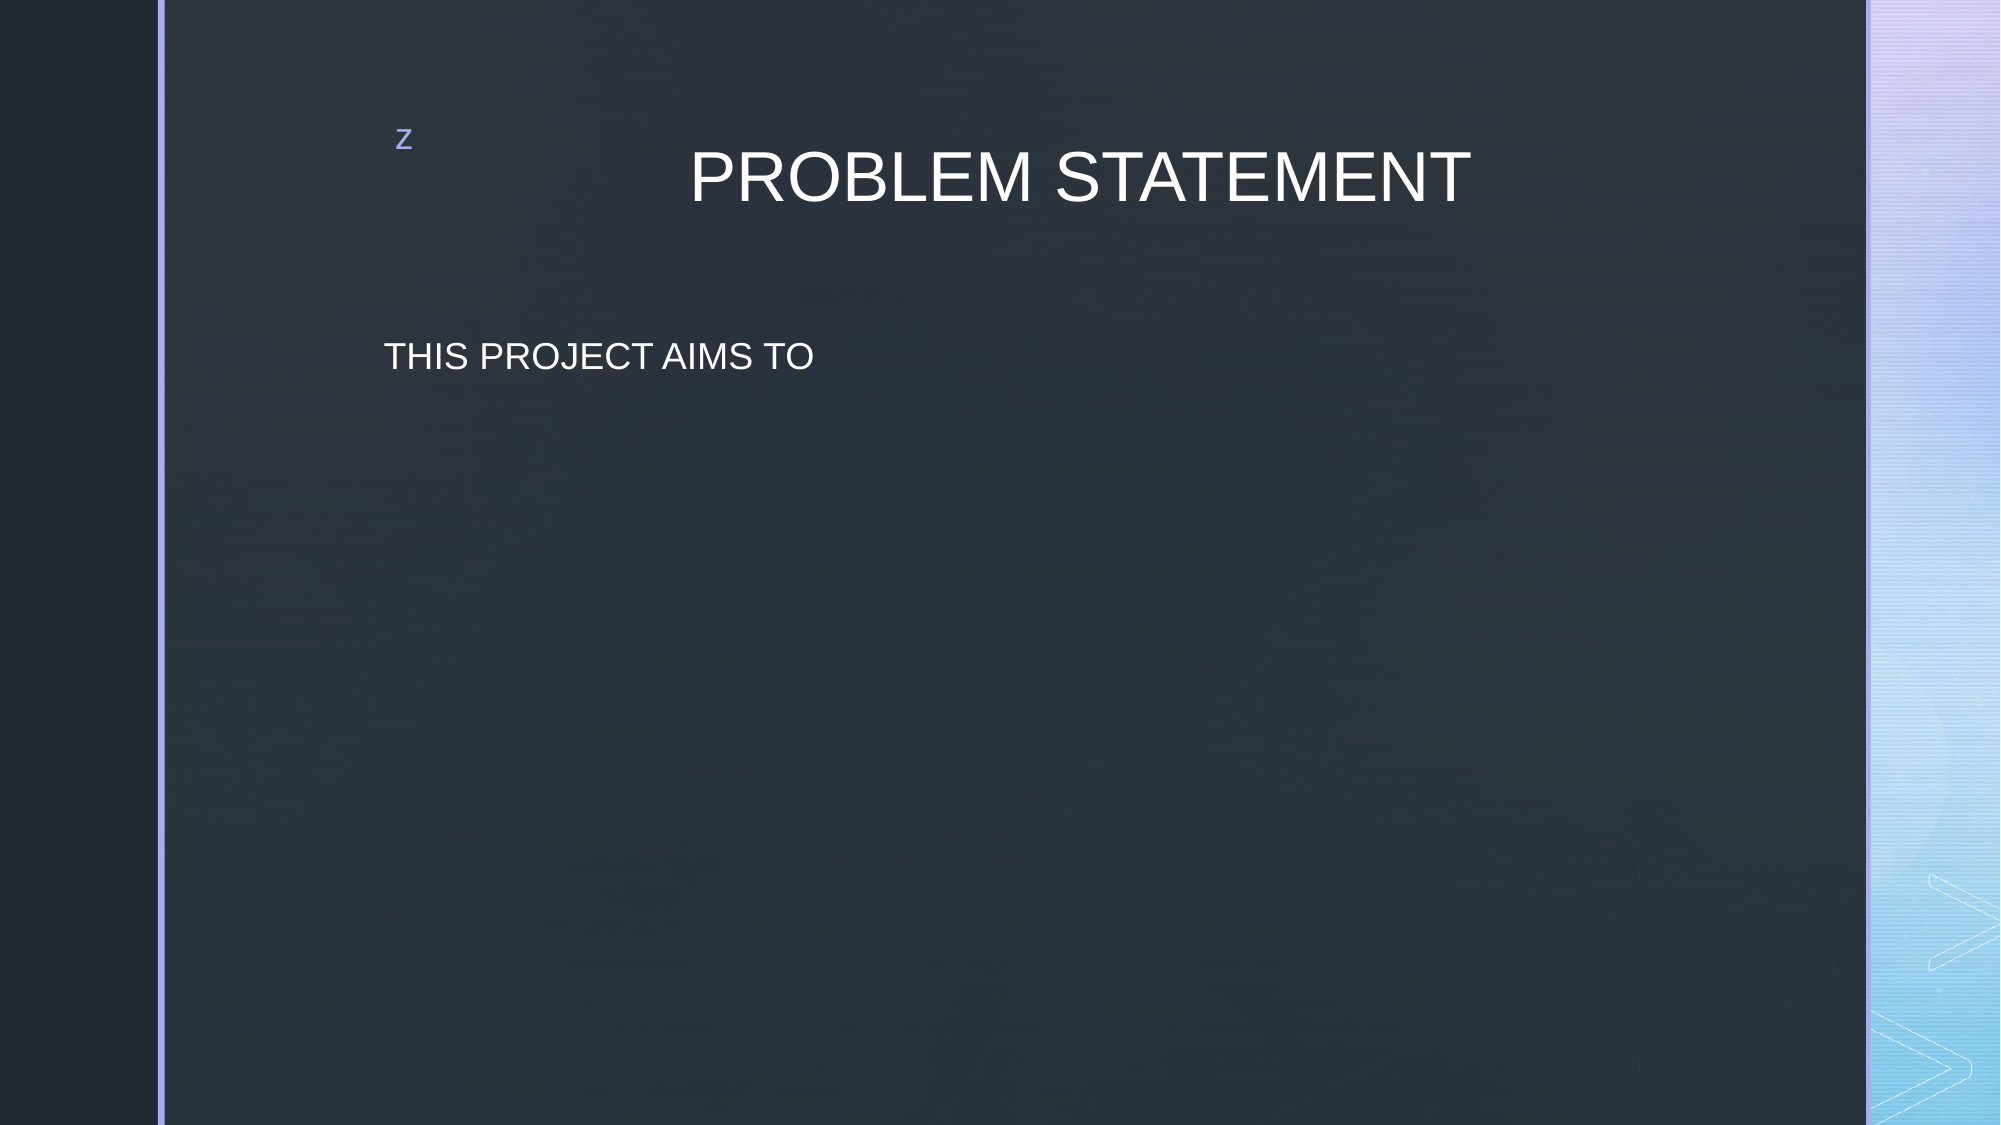

# PROBLEM STATEMENT
THIS PROJECT AIMS TO